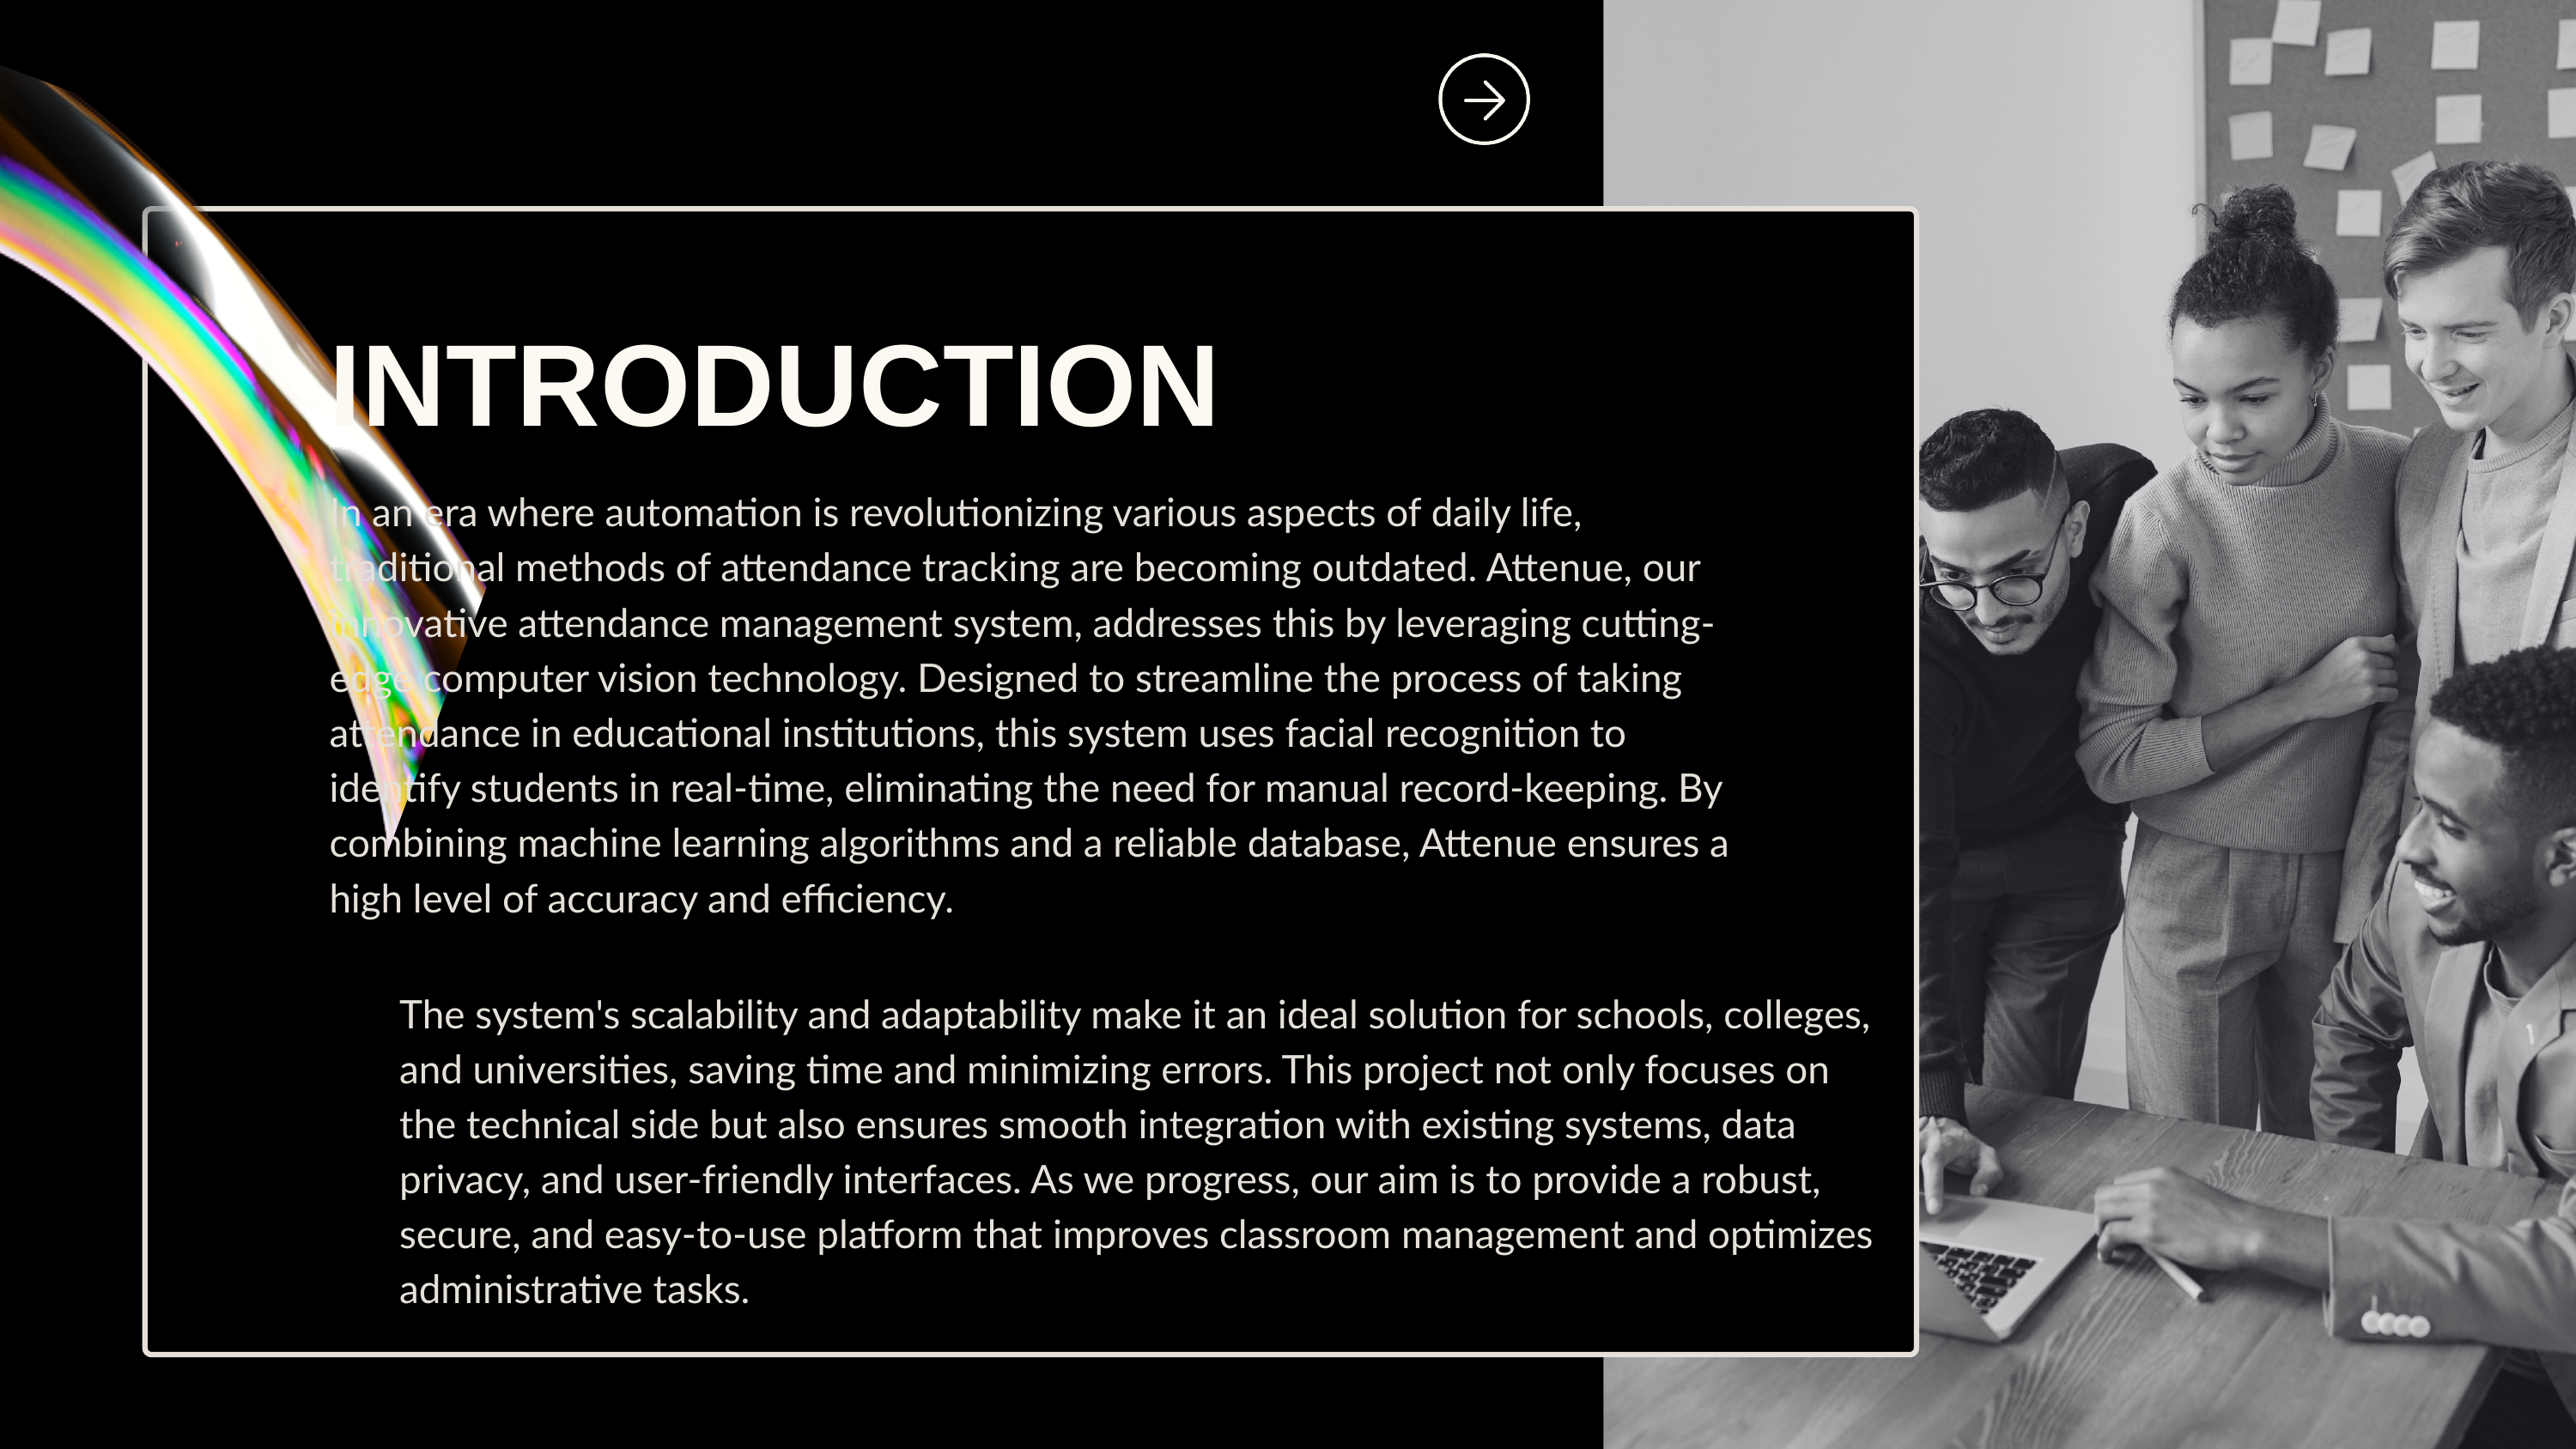

INTRODUCTION
In an era where automation is revolutionizing various aspects of daily life, traditional methods of attendance tracking are becoming outdated. Attenue, our innovative attendance management system, addresses this by leveraging cutting-edge computer vision technology. Designed to streamline the process of taking attendance in educational institutions, this system uses facial recognition to identify students in real-time, eliminating the need for manual record-keeping. By combining machine learning algorithms and a reliable database, Attenue ensures a high level of accuracy and efficiency.
The system's scalability and adaptability make it an ideal solution for schools, colleges, and universities, saving time and minimizing errors. This project not only focuses on the technical side but also ensures smooth integration with existing systems, data privacy, and user-friendly interfaces. As we progress, our aim is to provide a robust, secure, and easy-to-use platform that improves classroom management and optimizes administrative tasks.